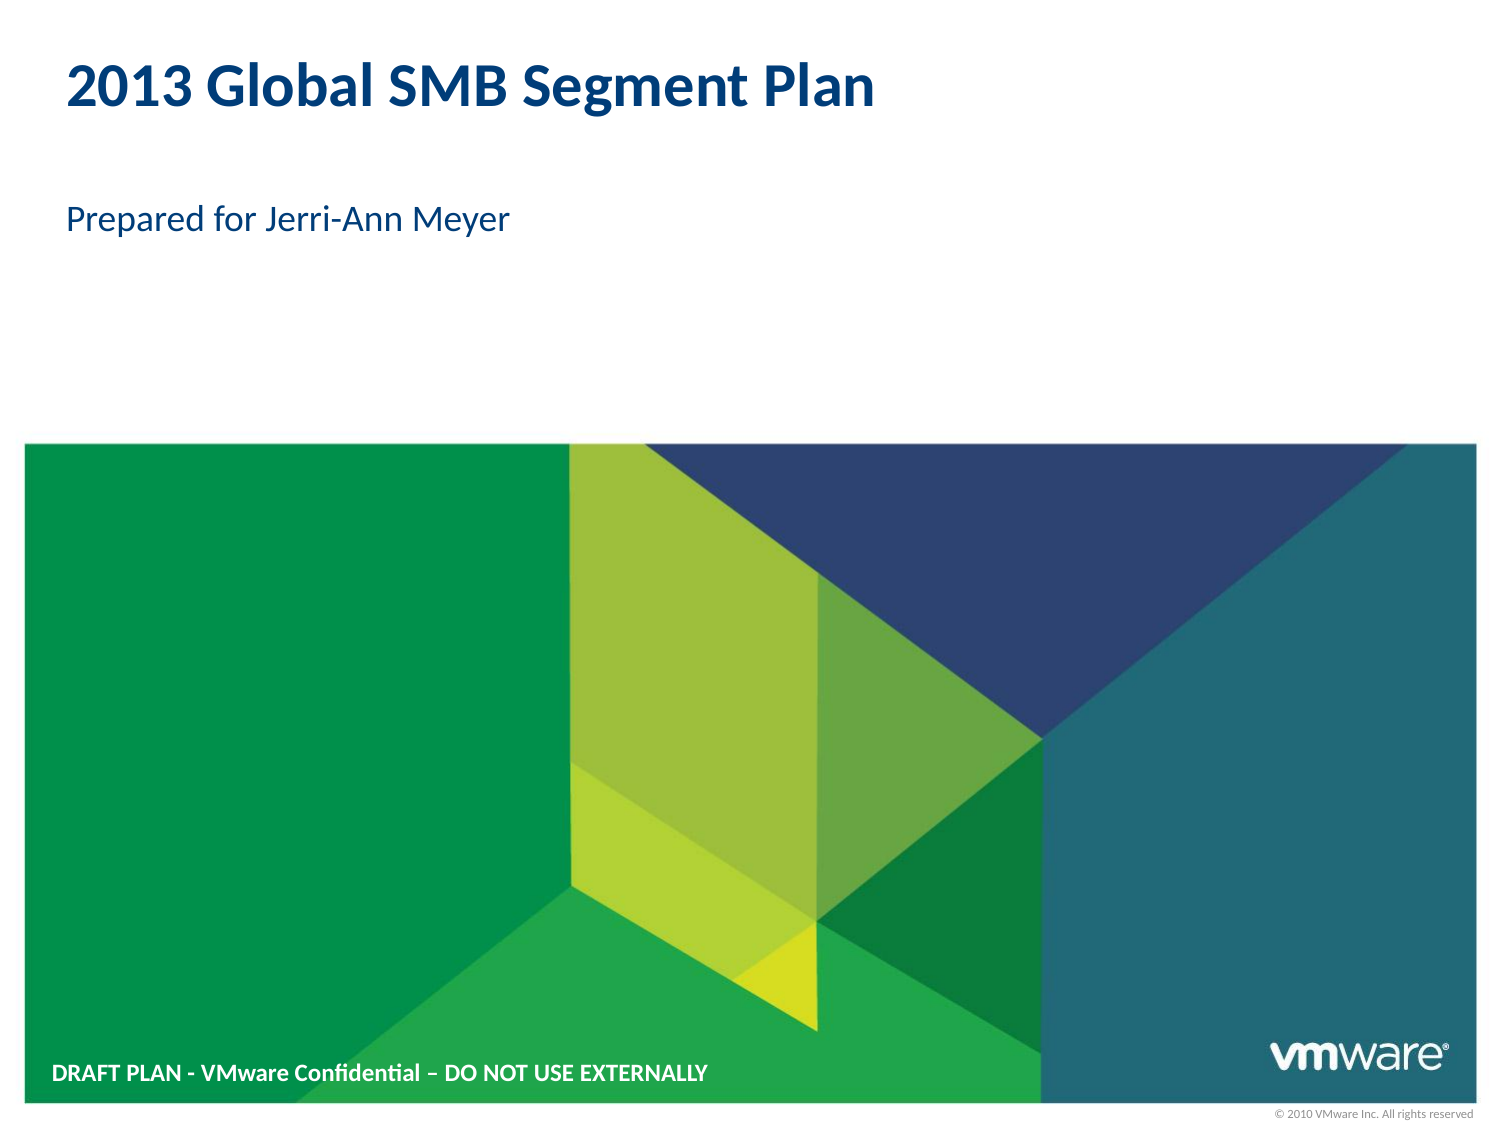

# 2013 Global SMB Segment Plan Prepared for Jerri-Ann Meyer